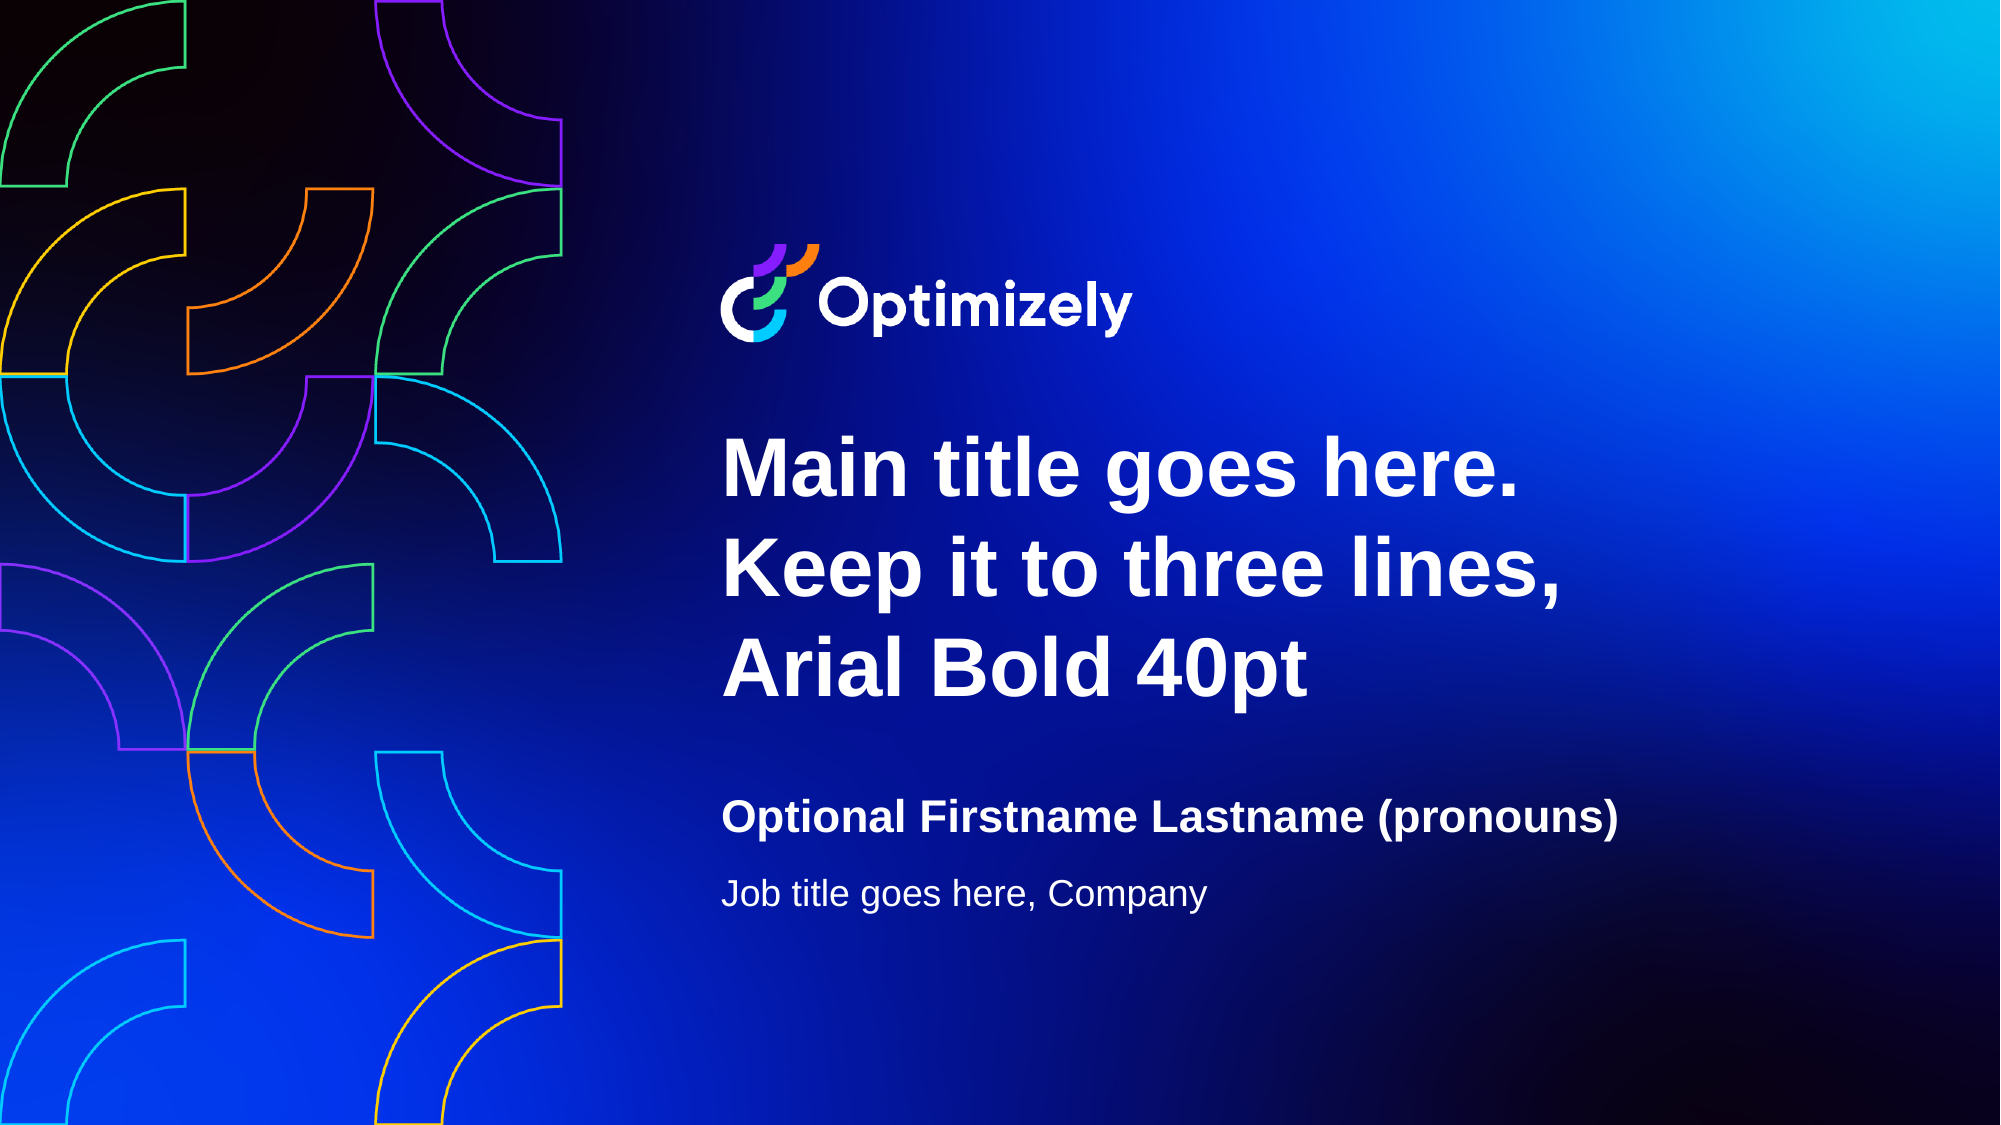

Main title goes here. Keep it to three lines, Arial Bold 40pt
Optional Firstname Lastname (pronouns)
Job title goes here, Company